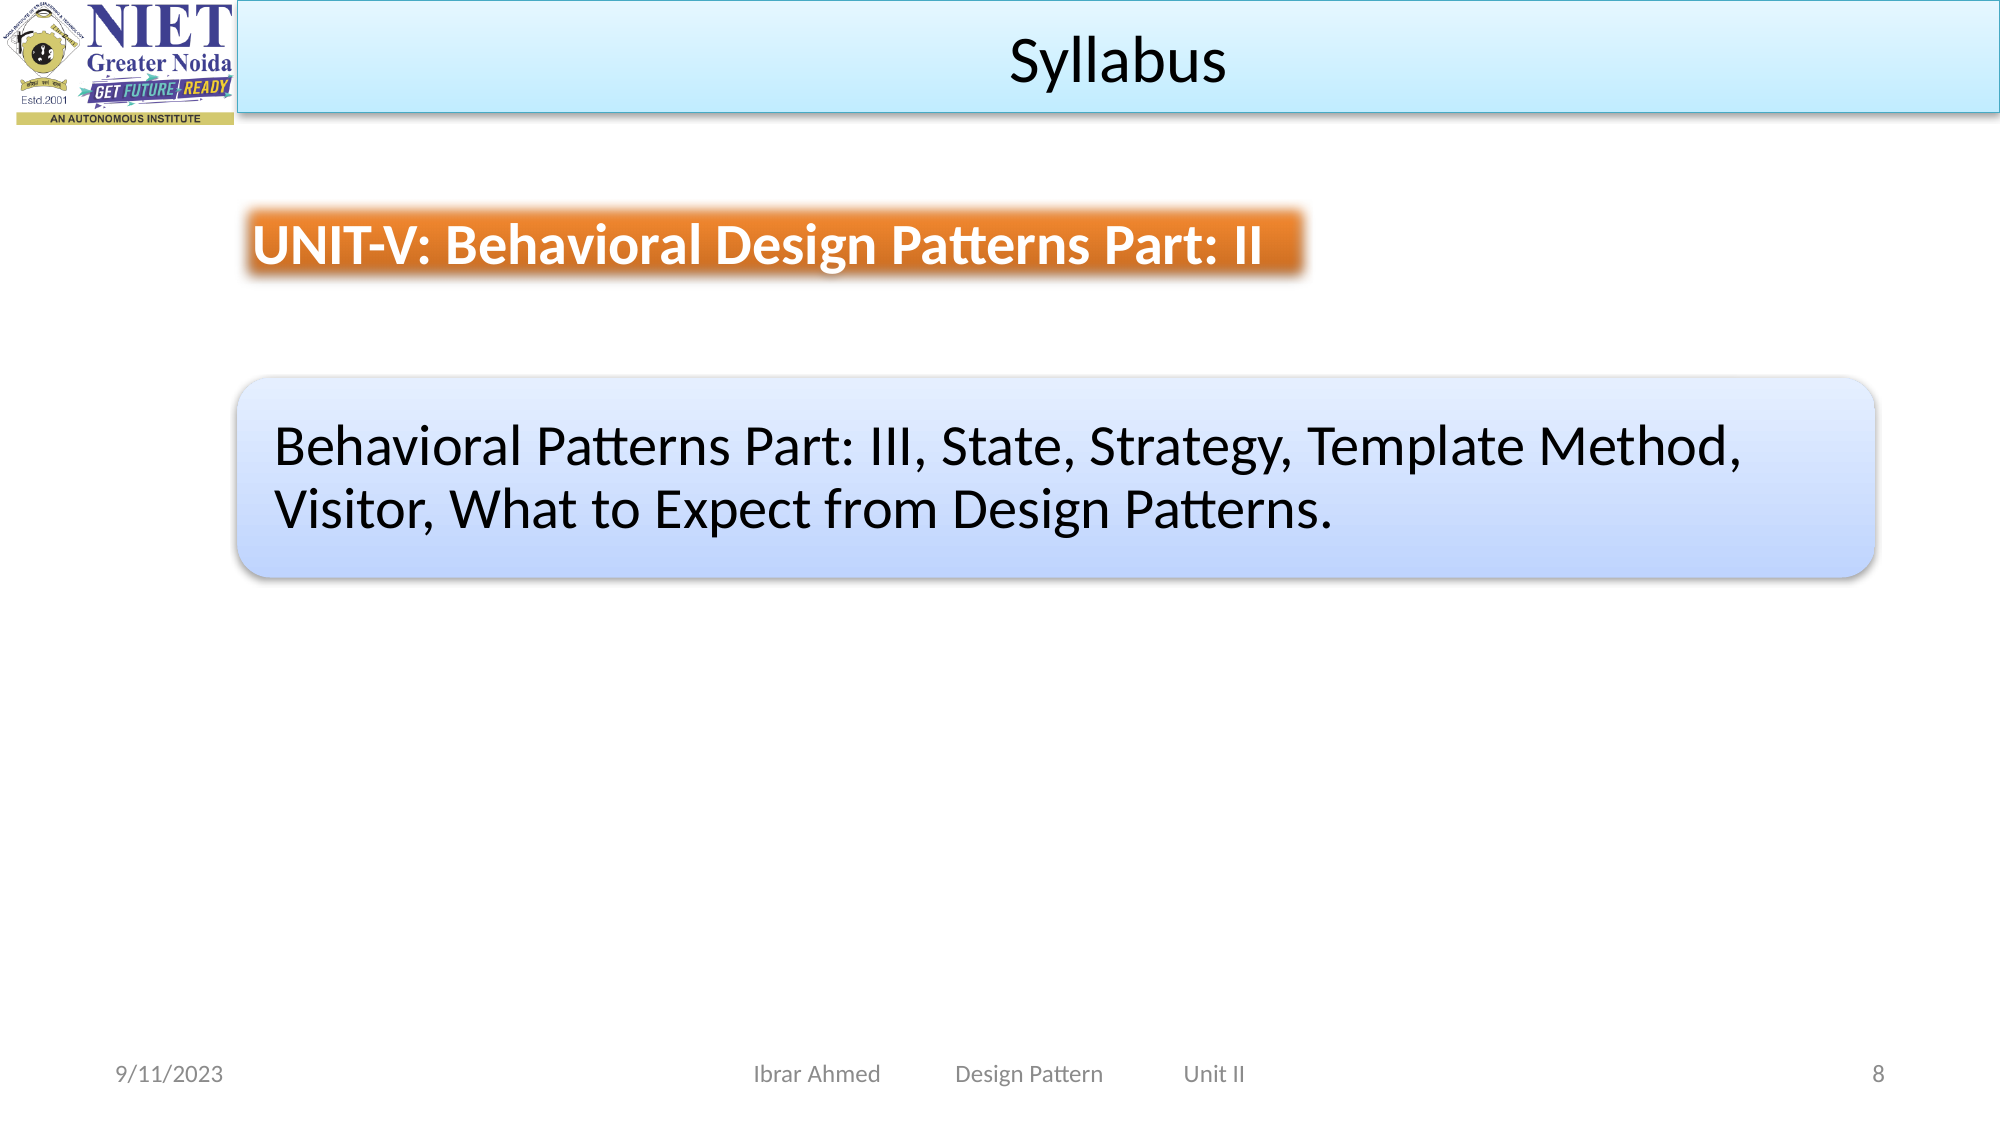

Syllabus
UNIT-V: Behavioral Design Patterns Part: II
Behavioral Patterns Part: III, State, Strategy, Template Method, Visitor, What to Expect from Design Patterns.
9/11/2023
Ibrar Ahmed             Design Pattern              Unit II
8